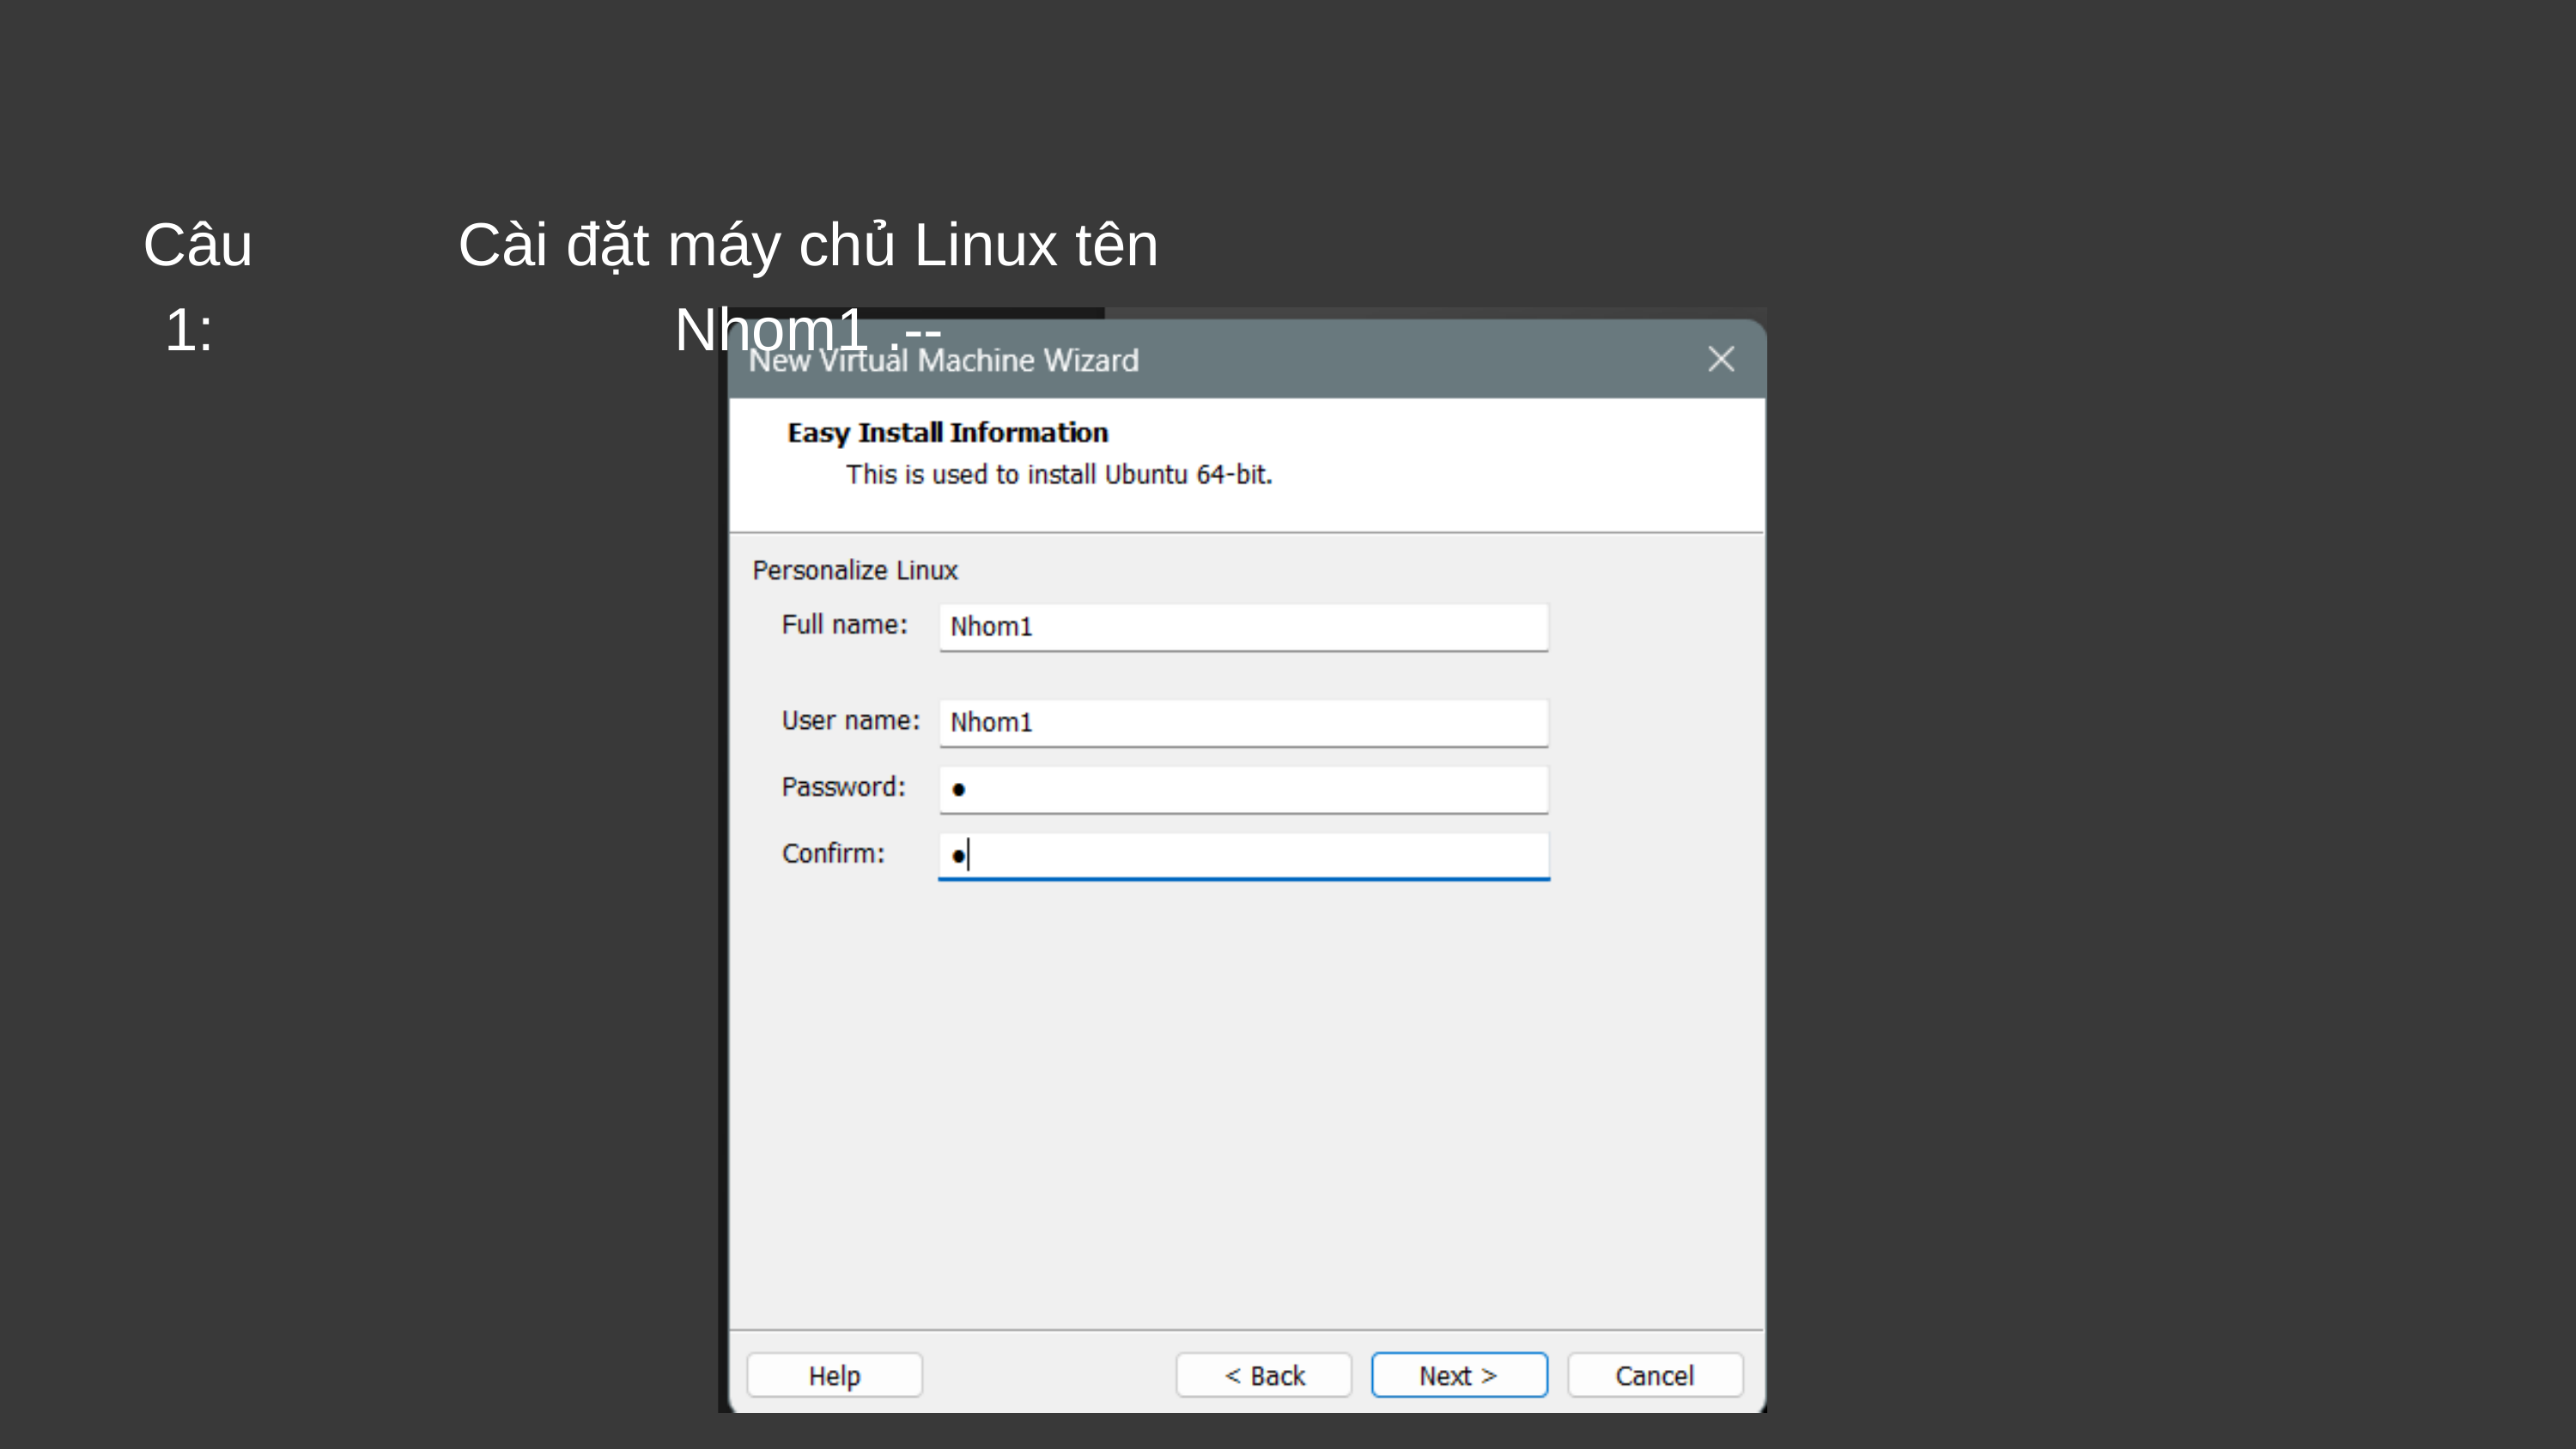

Câu 1:
Cài đặt máy chủ Linux tên Nhom1 .--